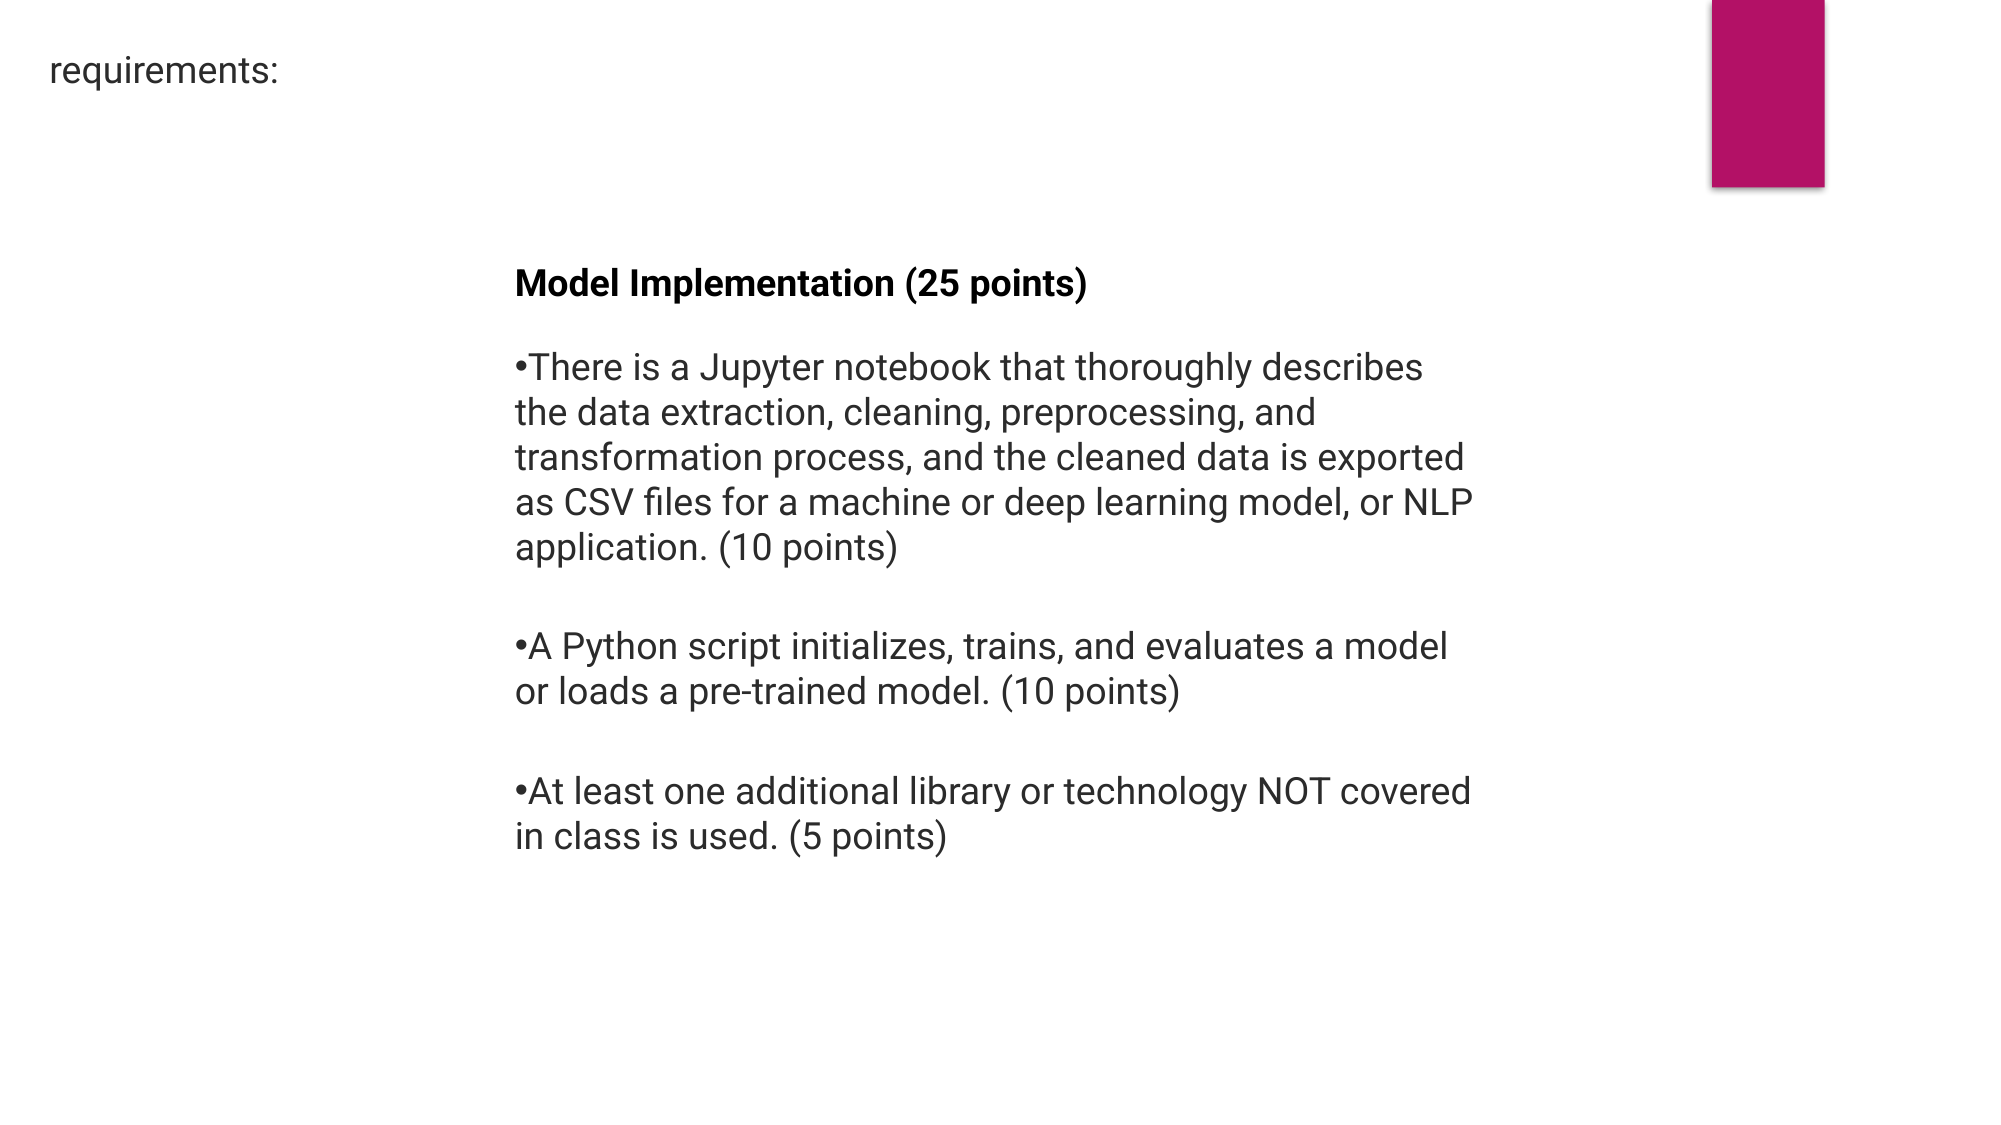

requirements:
Model Implementation (25 points)
There is a Jupyter notebook that thoroughly describes the data extraction, cleaning, preprocessing, and transformation process, and the cleaned data is exported as CSV files for a machine or deep learning model, or NLP application. (10 points)
A Python script initializes, trains, and evaluates a model or loads a pre-trained model. (10 points)
At least one additional library or technology NOT covered in class is used. (5 points)